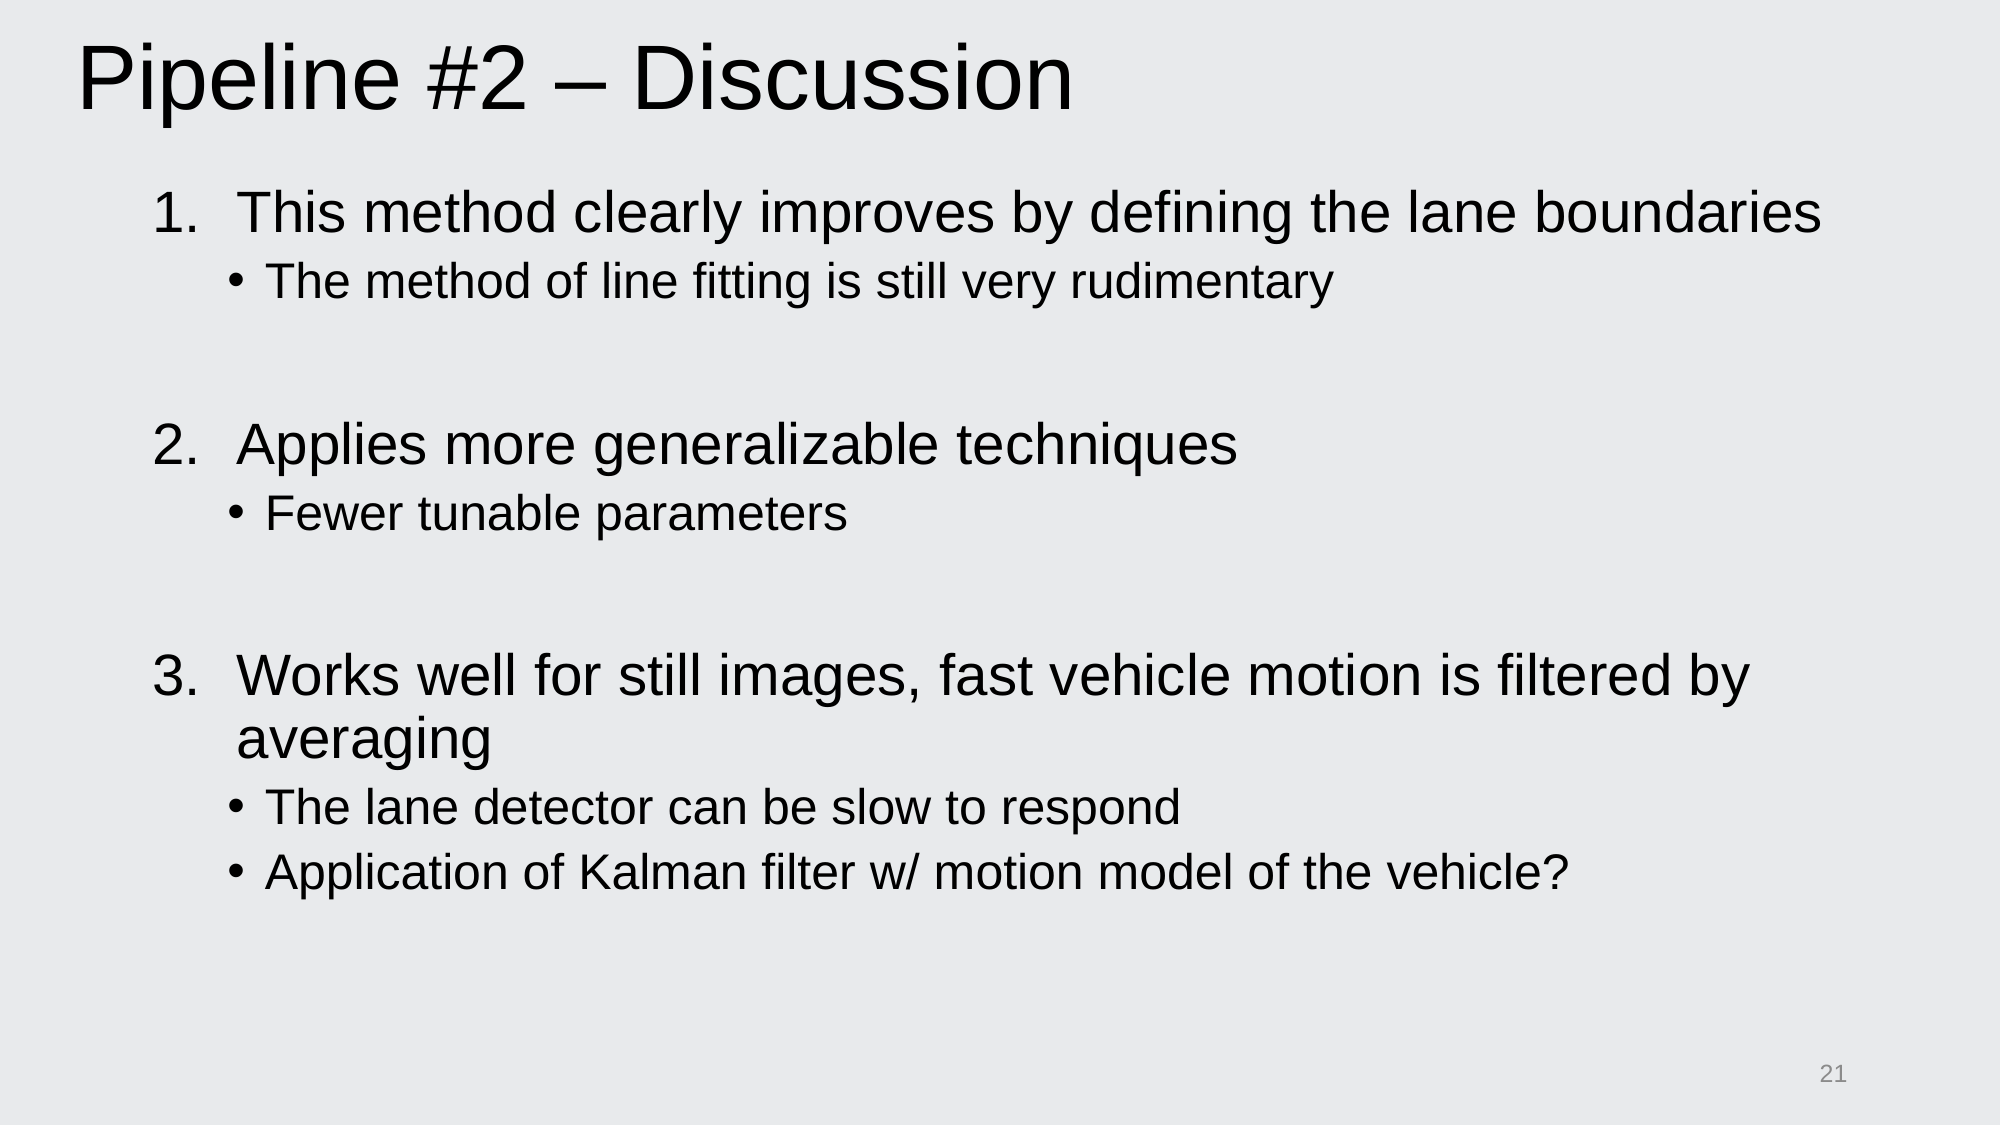

# Pipeline #2 – Discussion
This method clearly improves by defining the lane boundaries
The method of line fitting is still very rudimentary

Applies more generalizable techniques
Fewer tunable parameters

Works well for still images, fast vehicle motion is filtered by averaging
The lane detector can be slow to respond
Application of Kalman filter w/ motion model of the vehicle?

21